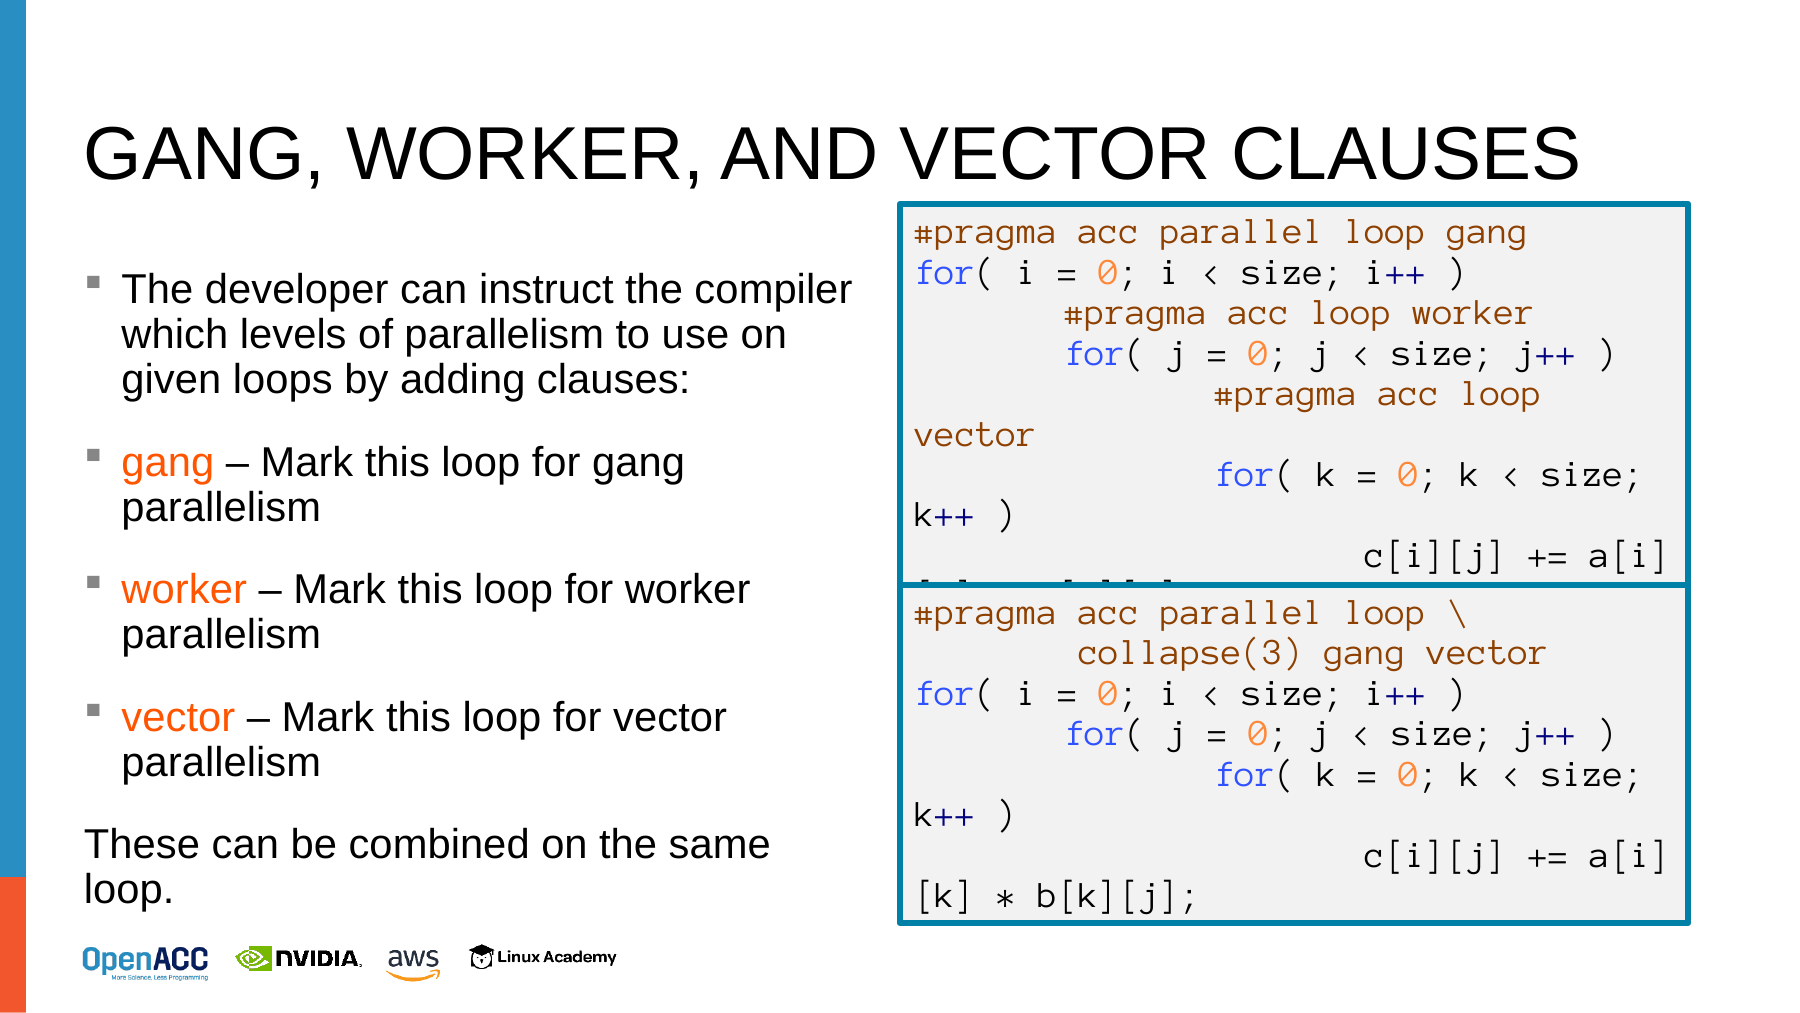

# Gang, Worker, and Vector clauses
The developer can instruct the compiler which levels of parallelism to use on given loops by adding clauses:
gang – Mark this loop for gang parallelism
worker – Mark this loop for worker parallelism
vector – Mark this loop for vector parallelism
These can be combined on the same loop.

#pragma acc parallel loop gang
for( i = 0; i < size; i++ )
	#pragma acc loop worker
	for( j = 0; j < size; j++ )
		#pragma acc loop vector
		for( k = 0; k < size; k++ )
			c[i][j] += a[i][k] * b[k][j];
#pragma acc parallel loop \
        collapse(3) gang vector
for( i = 0; i < size; i++ )
	for( j = 0; j < size; j++ )
		for( k = 0; k < size; k++ )
			c[i][j] += a[i][k] * b[k][j];